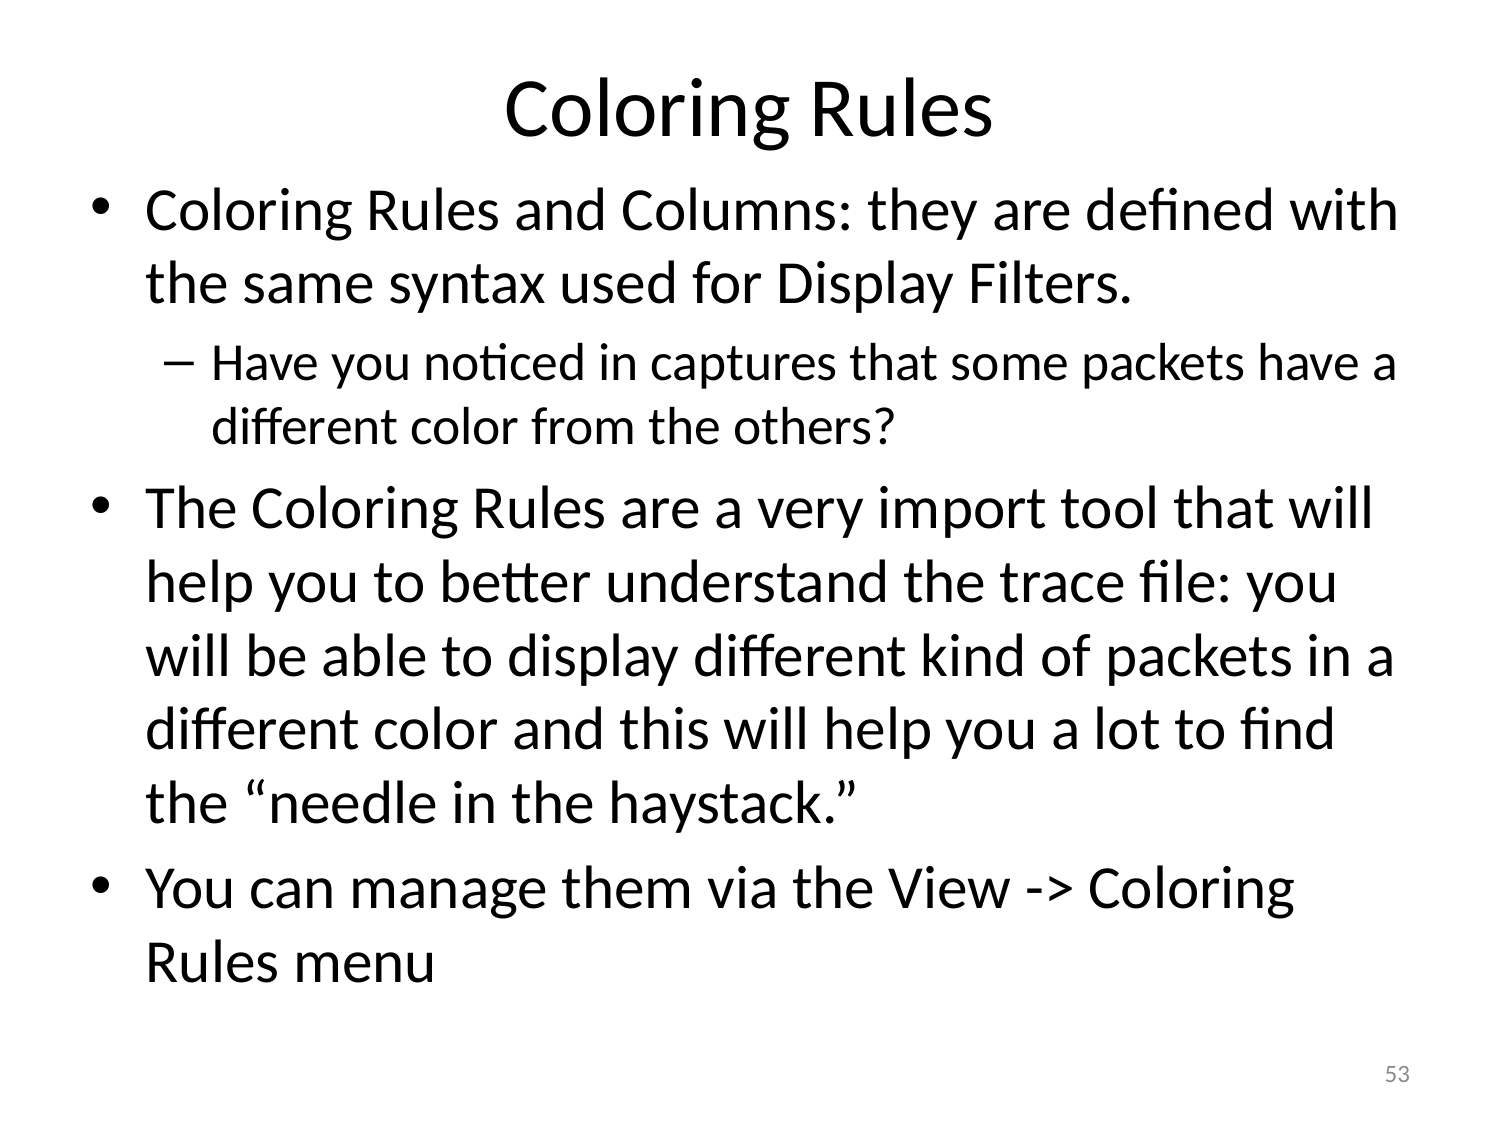

# Coloring Rules
Coloring Rules and Columns: they are defined with the same syntax used for Display Filters.
Have you noticed in captures that some packets have a different color from the others?
The Coloring Rules are a very import tool that will help you to better understand the trace file: you will be able to display different kind of packets in a different color and this will help you a lot to find the “needle in the haystack.”
You can manage them via the View -> Coloring Rules menu
53